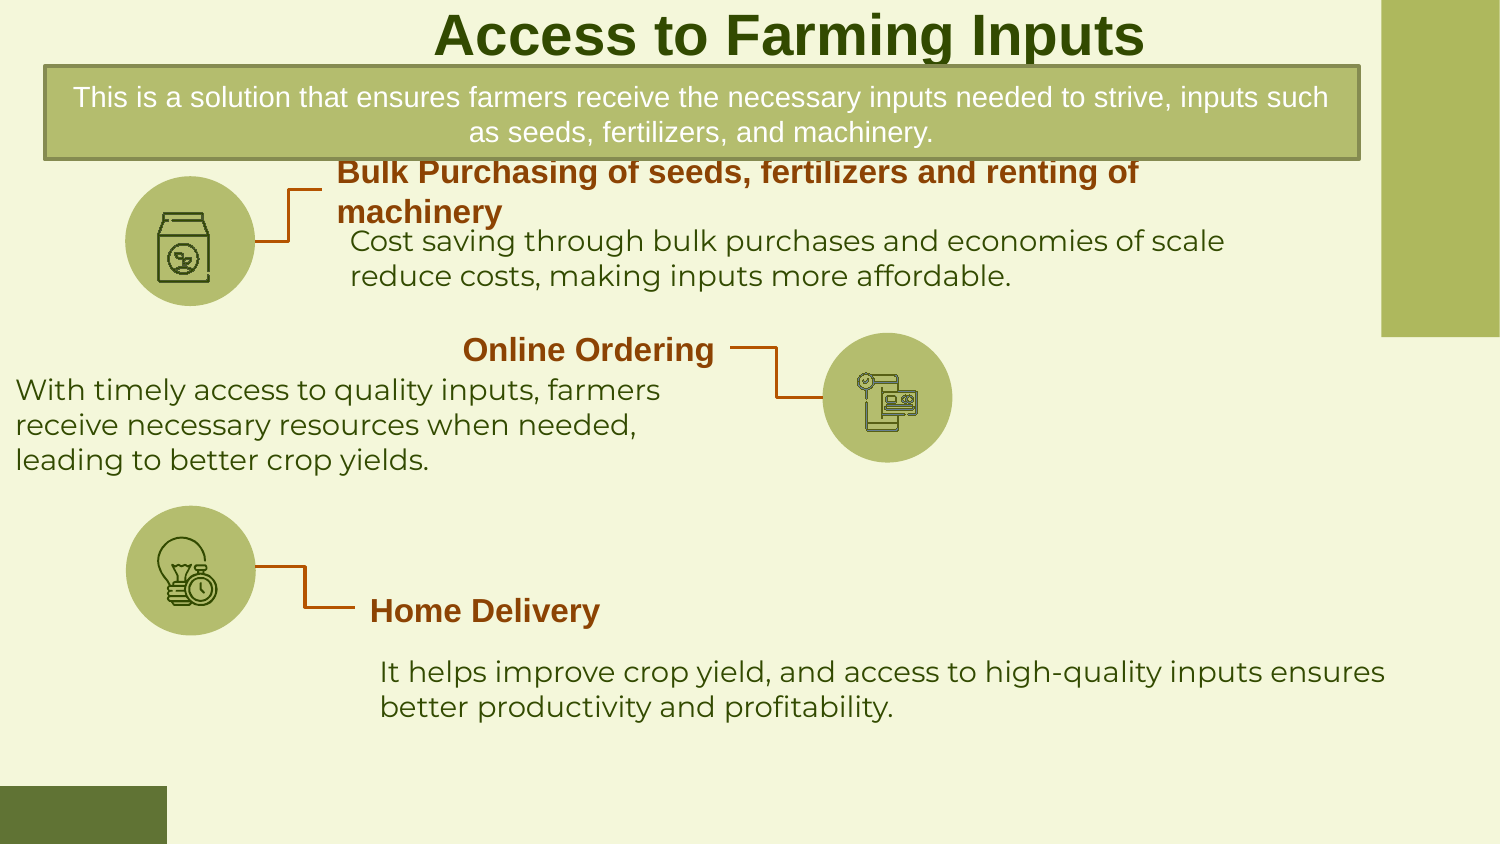

# Access to Farming Inputs
This is a solution that ensures farmers receive the necessary inputs needed to strive, inputs such as seeds, fertilizers, and machinery.
Bulk Purchasing of seeds, fertilizers and renting of machinery

Cost saving through bulk purchases and economies of scale reduce costs, making inputs more affordable.
Online Ordering

With timely access to quality inputs, farmers receive necessary resources when needed, leading to better crop yields.

Home Delivery
It helps improve crop yield, and access to high-quality inputs ensures better productivity and profitability.